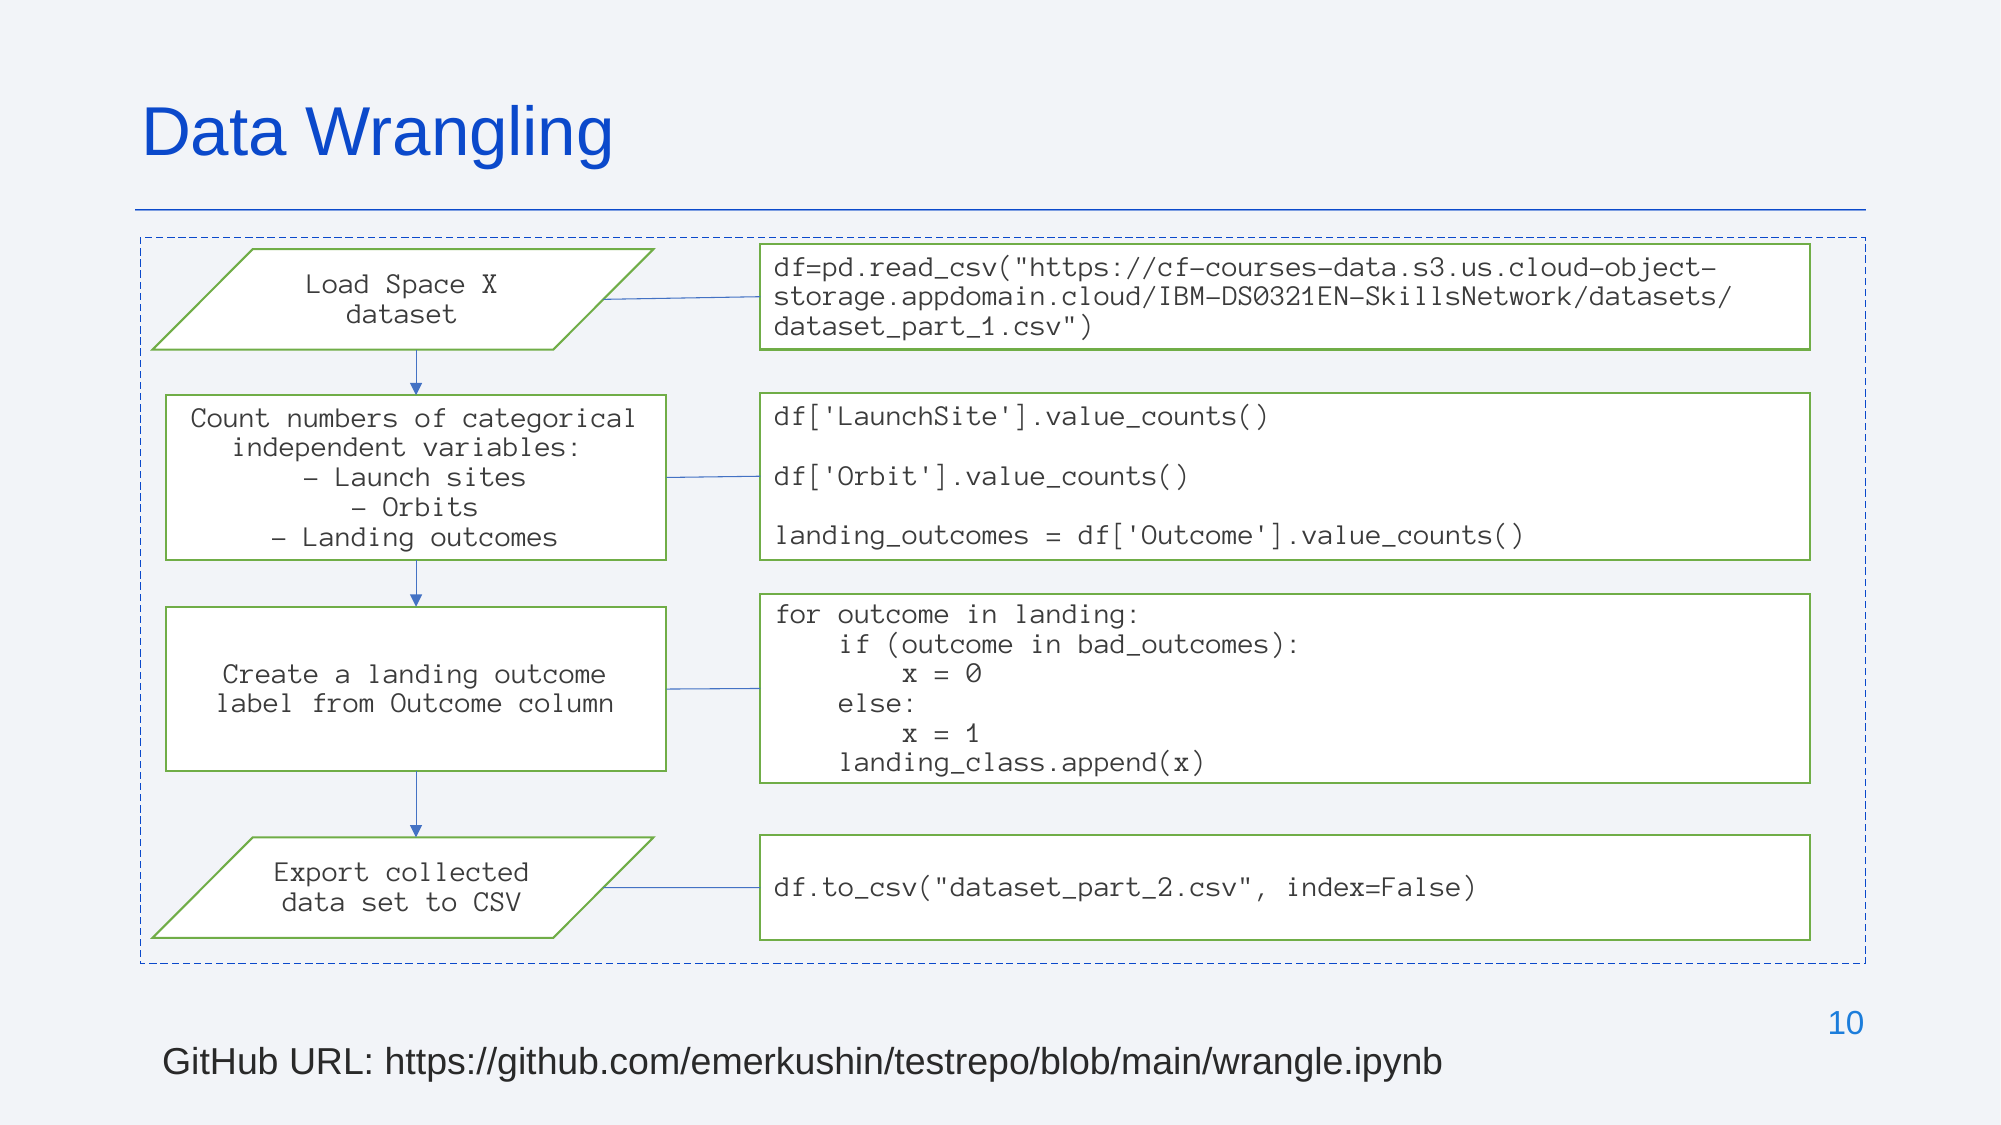

Data Wrangling

df=pd.read_csv("https://cf-courses-data.s3.us.cloud-object-storage.appdomain.cloud/IBM-DS0321EN-SkillsNetwork/datasets/dataset_part_1.csv")

Load Space X dataset

df['LaunchSite'].value_counts()

df['Orbit'].value_counts()

landing_outcomes = df['Outcome'].value_counts()

Count numbers of categorical independent variables:
- Launch sites
- Orbits
- Landing outcomes

for outcome in landing:
    if (outcome in bad_outcomes):
        x = 0
    else:
        x = 1
    landing_class.append(x)

Create a landing outcome label from Outcome column
df.to_csv("dataset_part_2.csv", index=False)
Export collected data set to CSV
10
GitHub URL: https://github.com/emerkushin/testrepo/blob/main/wrangle.ipynb